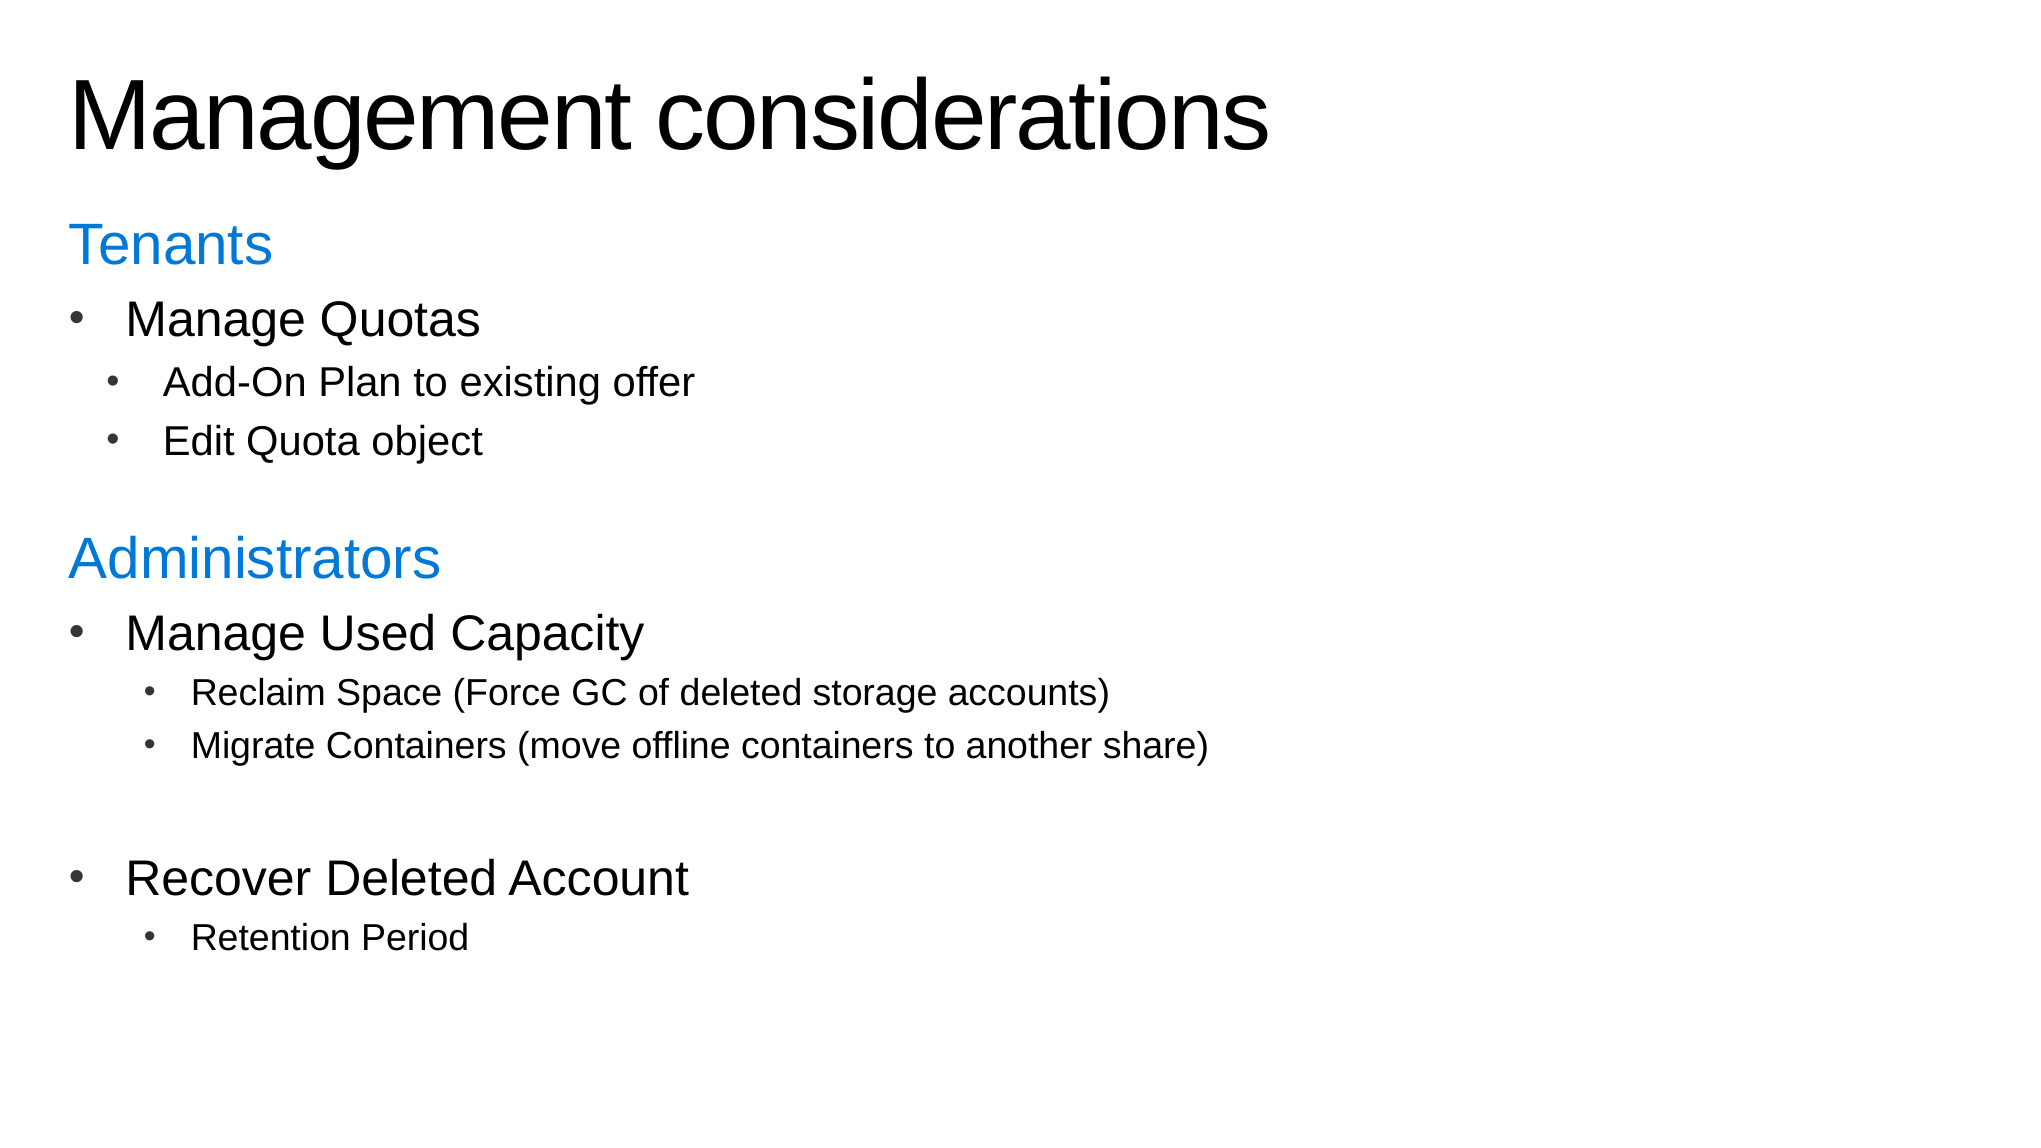

# Management considerations
Tenants
Manage Quotas
Add-On Plan to existing offer
Edit Quota object

Administrators
Manage Used Capacity
Reclaim Space (Force GC of deleted storage accounts)
Migrate Containers (move offline containers to another share)

Recover Deleted Account
Retention Period